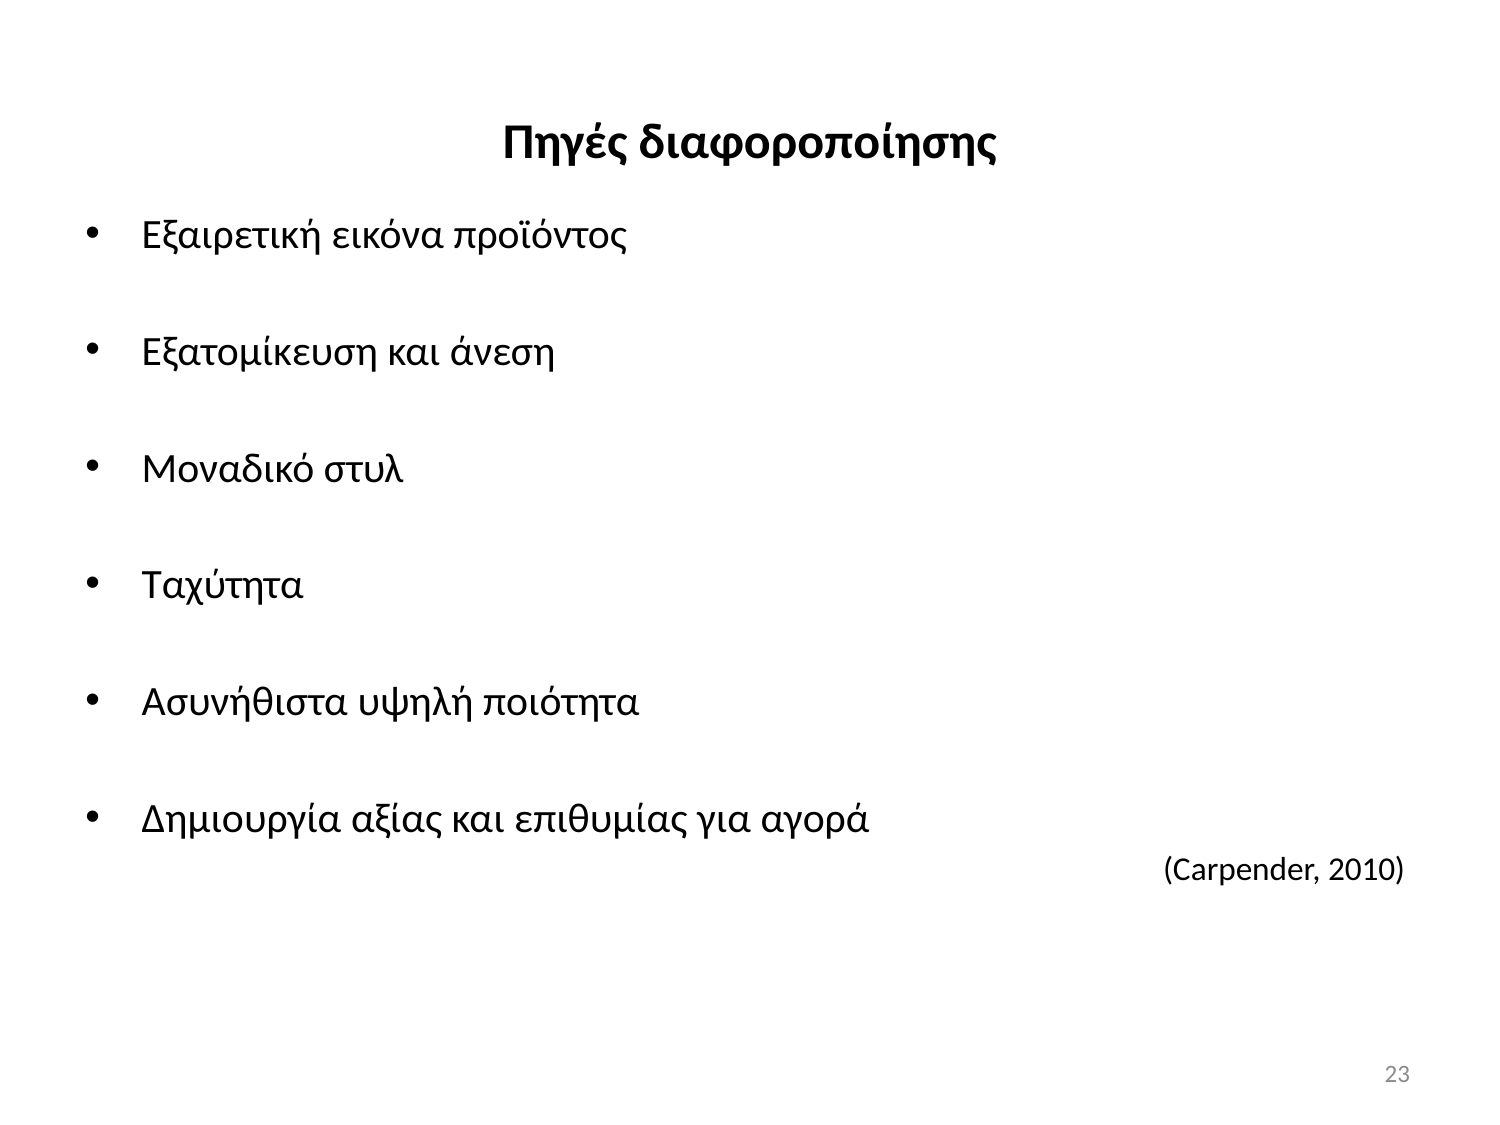

# Πηγές διαφοροποίησης
Εξαιρετική εικόνα προϊόντος

Εξατομίκευση και άνεση

Μοναδικό στυλ

Ταχύτητα

Ασυνήθιστα υψηλή ποιότητα

Δημιουργία αξίας και επιθυμίας για αγορά
(Carpender, 2010)

23